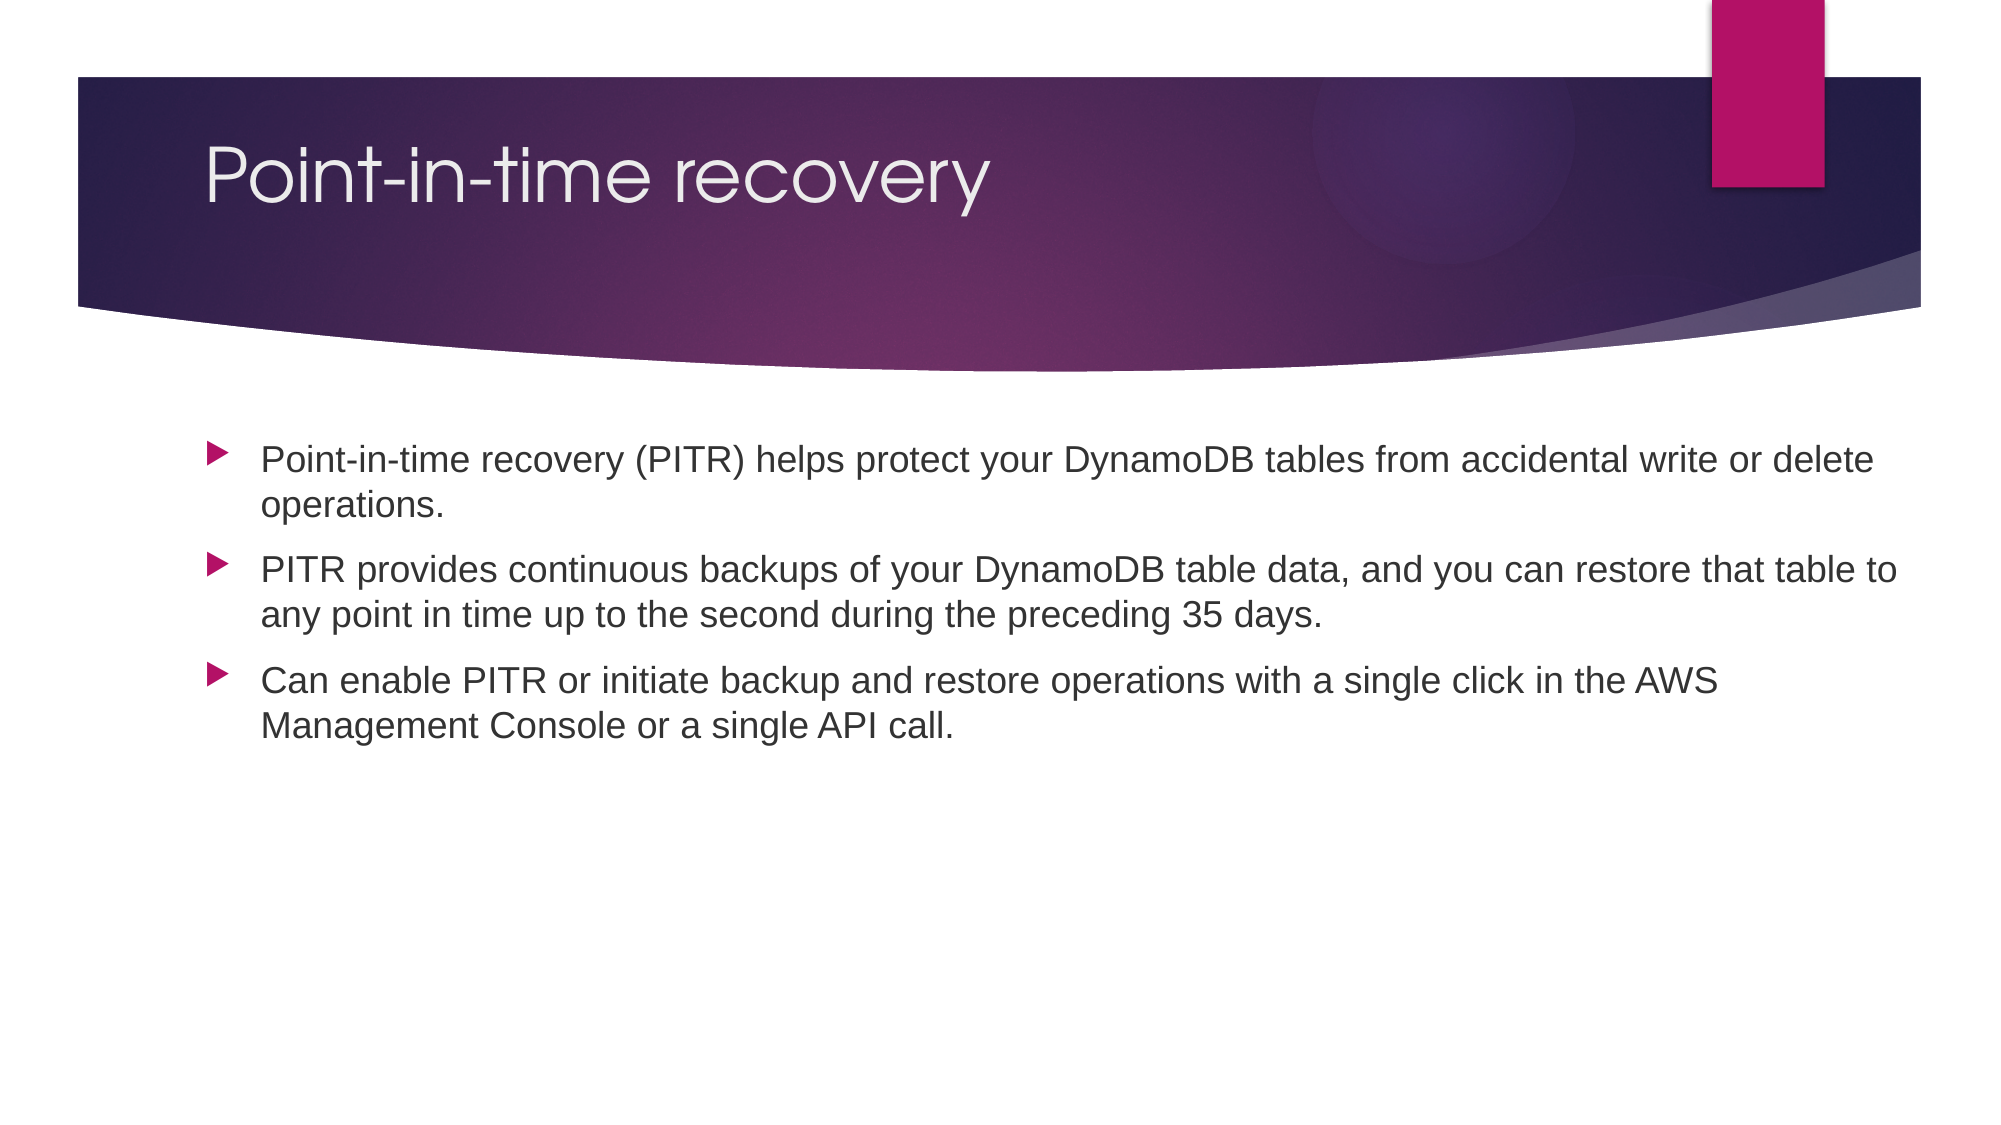

# Point-in-time recovery
Point-in-time recovery (PITR) helps protect your DynamoDB tables from accidental write or delete operations.
PITR provides continuous backups of your DynamoDB table data, and you can restore that table to any point in time up to the second during the preceding 35 days.
Can enable PITR or initiate backup and restore operations with a single click in the AWS Management Console or a single API call.